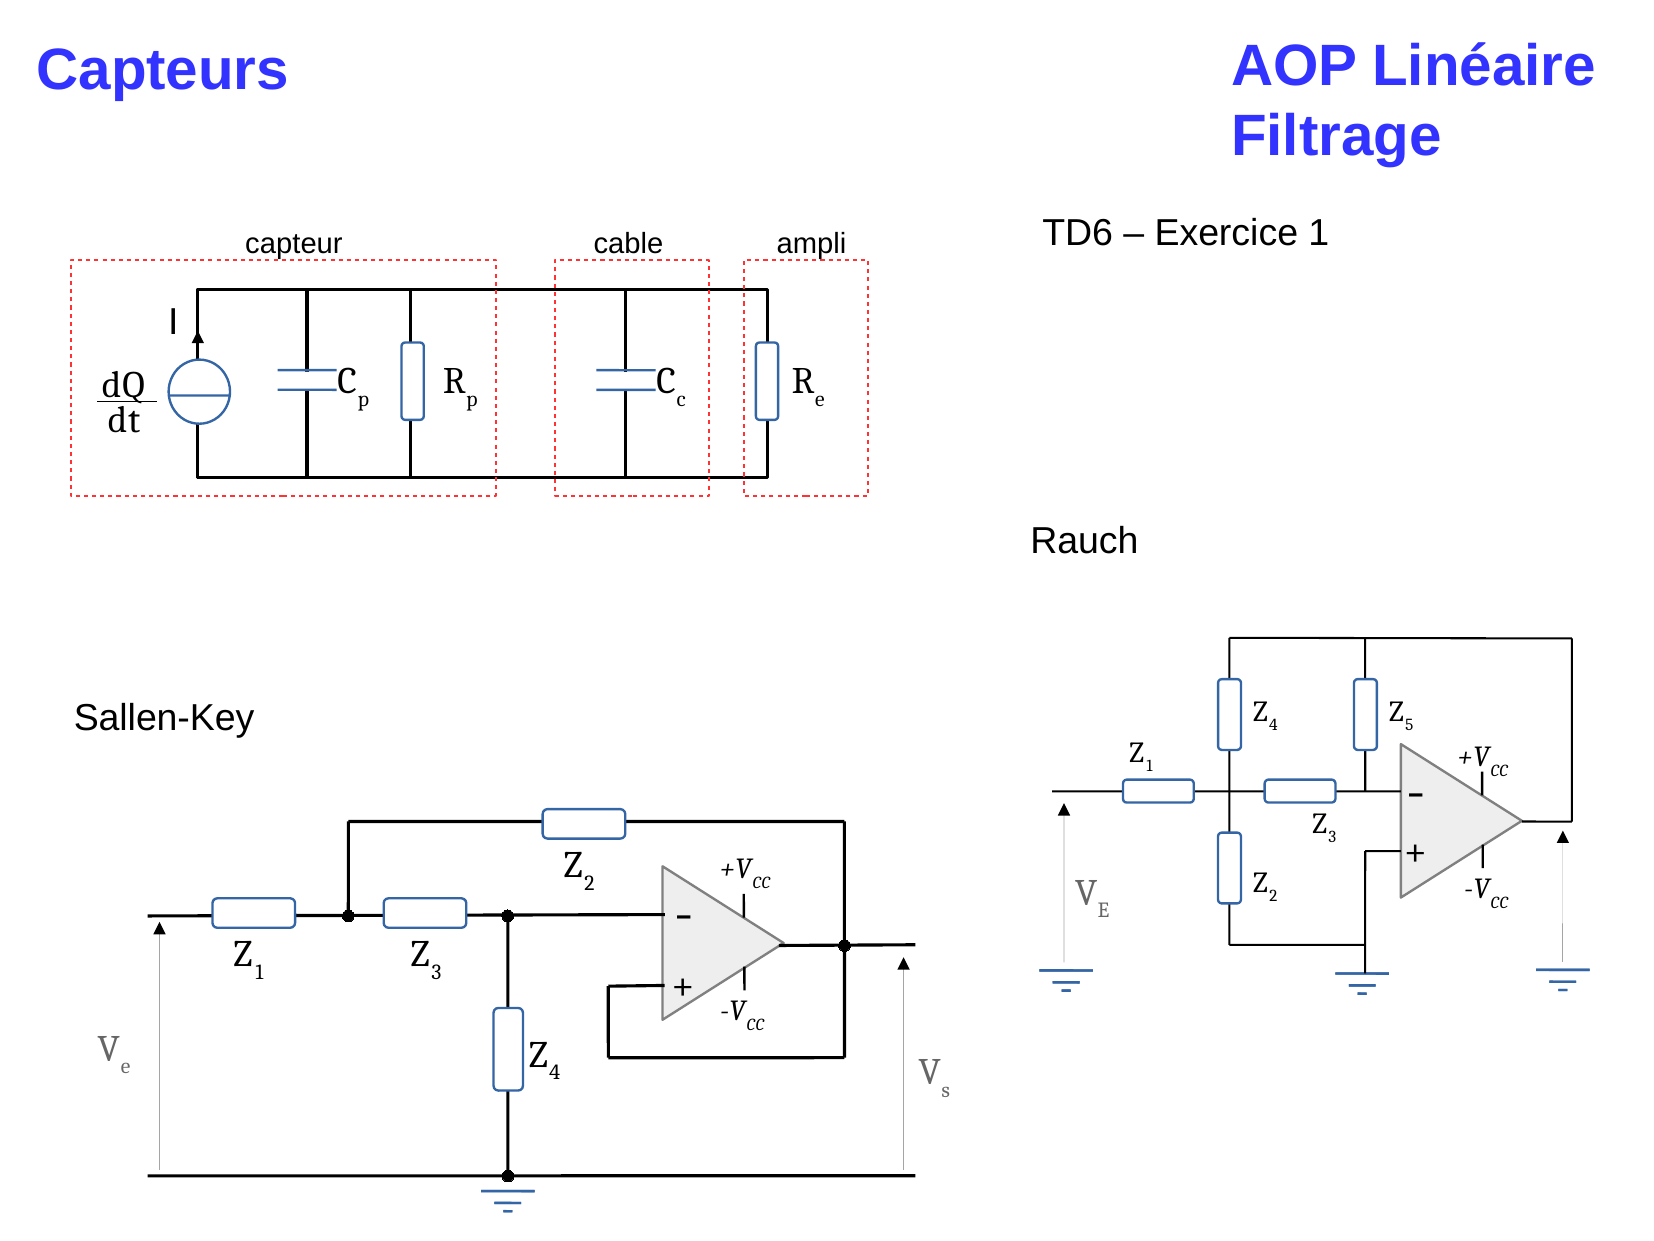

AOP Linéaire
Filtrage
Capteurs
TD6 – Exercice 1
capteur
cable
ampli

I

Rp
Cp
Re
Cc
dQ

dt

Rauch

Z4
Z5
Sallen-Key
Z1
+VCC
-

Z3

+

Z2
+VCC

Z2

VE
-VCC
-

Z3
Z1

+

-VCC

Ve
Z4

Vs